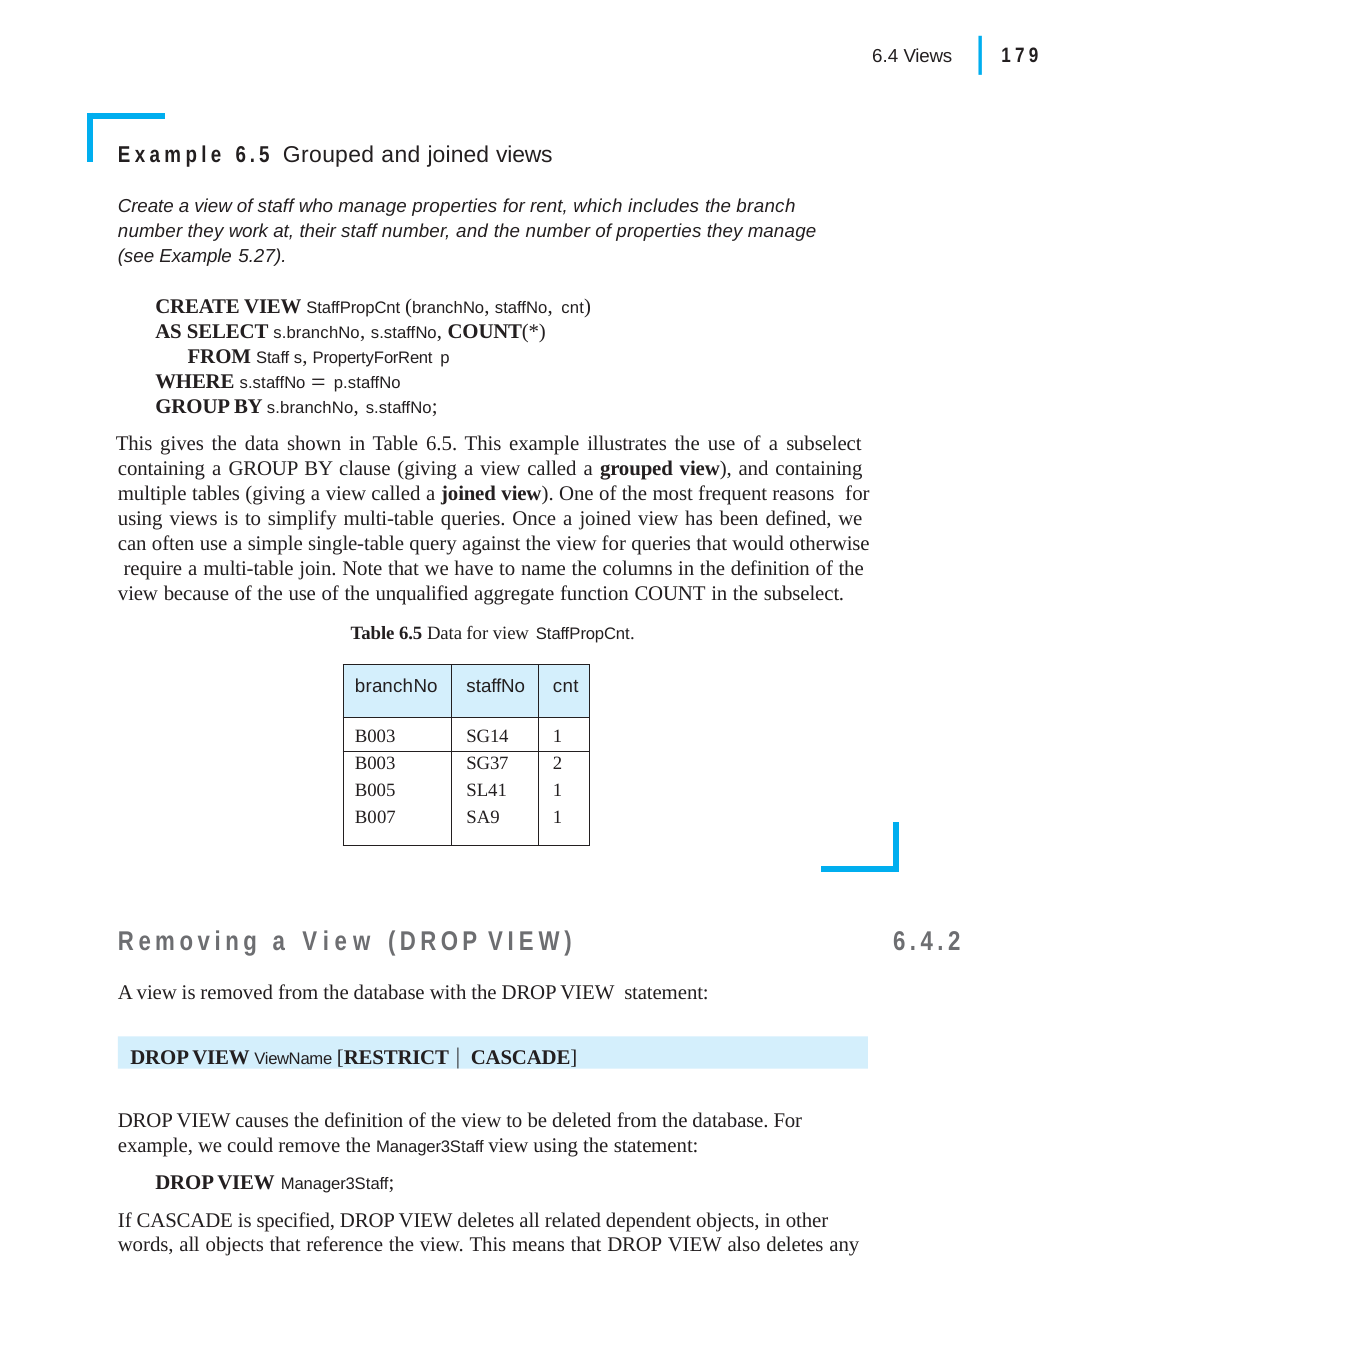

|
179
6.4 Views

Example 6.5 Grouped and joined views
Create a view of staff who manage properties for rent, which includes the branch  number they work at, their staff number, and the number of properties they manage  (see Example 5.27).

CREATE VIEW StaffPropCnt (branchNo, staffNo, cnt)
AS SELECT s.branchNo, s.staffNo, COUNT(*)  FROM Staff s, PropertyForRent p
WHERE s.staffNo = p.staffNo
GROUP BY s.branchNo, s.staffNo;
This gives the data shown in Table 6.5. This example illustrates the use of a subselect  containing a GROUP BY clause (giving a view called a grouped view), and containing  multiple tables (giving a view called a joined view). One of the most frequent reasons  for using views is to simplify multi-table queries. Once a joined view has been defined, we  can often use a simple single-table query against the view for queries that would otherwise  require a multi-table join. Note that we have to name the columns in the definition of the  view because of the use of the unqualified aggregate function COUNT in the subselect.
Table 6.5 Data for view StaffPropCnt.
| branchNo | staffNo | cnt |
| --- | --- | --- |
| B003 | SG14 | 1 |
| B003 | SG37 | 2 |
| B005 | SL41 | 1 |
| B007 | SA9 | 1 |

Removing a View (DROP VIEW)
A view is removed from the database with the DROP VIEW statement:
6.4.2
DROP VIEW ViewName [RESTRICT | CASCADE]
DROP VIEW causes the definition of the view to be deleted from the database. For  example, we could remove the Manager3Staff view using the statement:
DROP VIEW Manager3Staff;
If CASCADE is specified, DROP VIEW deletes all related dependent objects, in other  words, all objects that reference the view. This means that DROP VIEW also deletes any